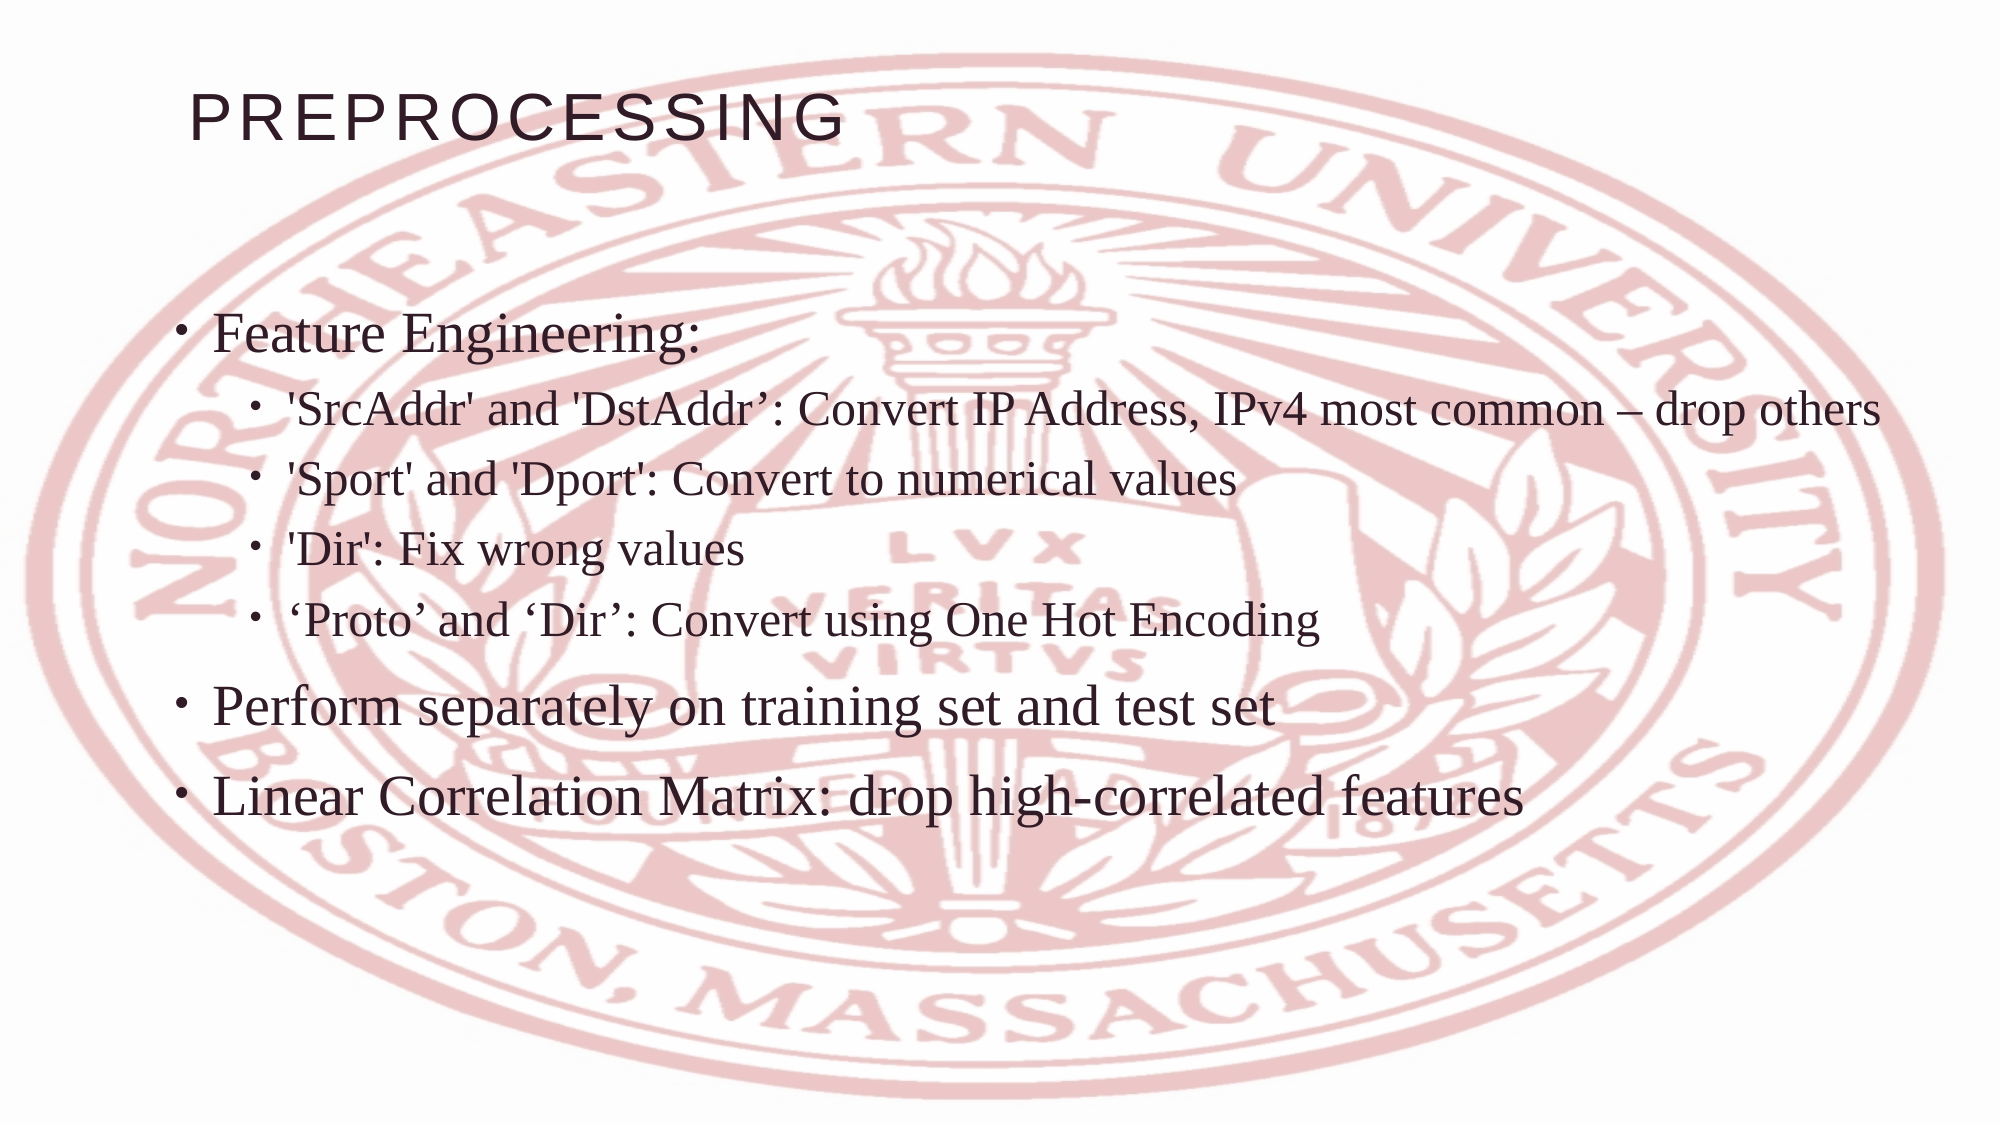

# Preprocessing
Feature Engineering:
'SrcAddr' and 'DstAddr’: Convert IP Address, IPv4 most common – drop others
'Sport' and 'Dport': Convert to numerical values
'Dir': Fix wrong values
‘Proto’ and ‘Dir’: Convert using One Hot Encoding
Perform separately on training set and test set
Linear Correlation Matrix: drop high-correlated features